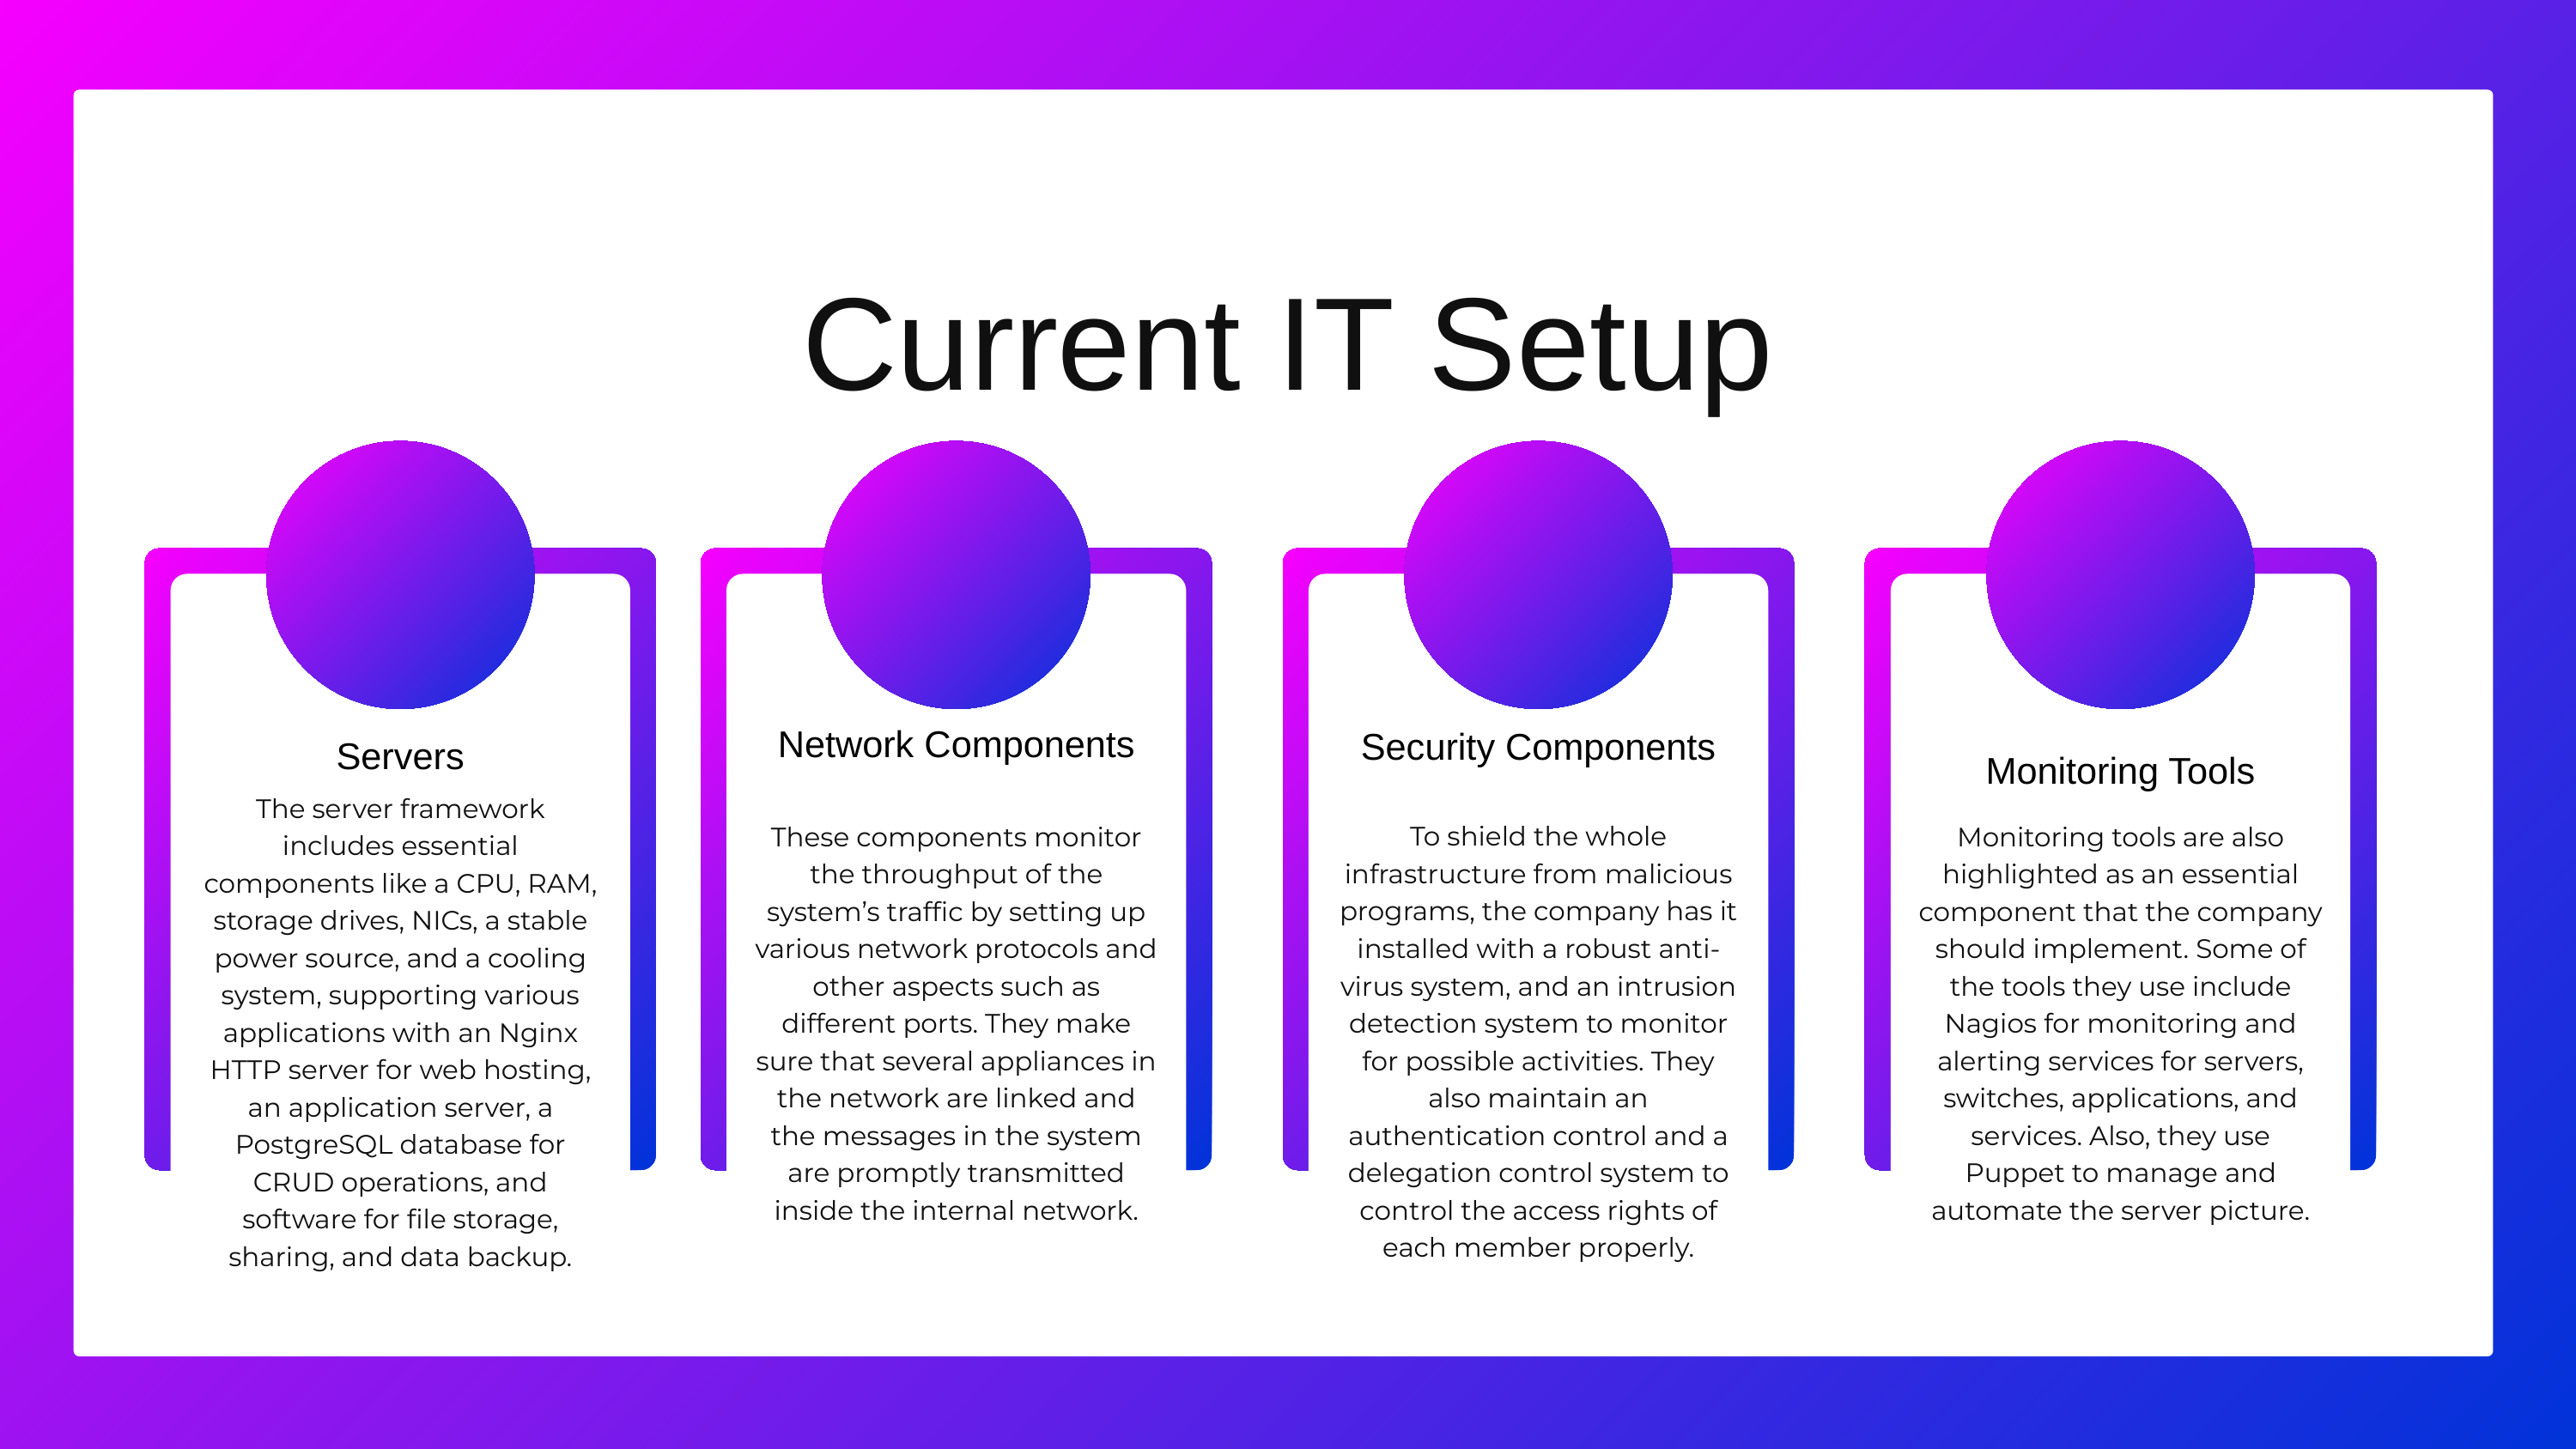

Current IT Setup

Network Components
Security Components
Servers
Monitoring Tools
The server framework includes essential components like a CPU, RAM, storage drives, NICs, a stable power source, and a cooling system, supporting various applications with an Nginx HTTP server for web hosting, an application server, a PostgreSQL database for CRUD operations, and software for file storage, sharing, and data backup.
These components monitor the throughput of the system’s traffic by setting up various network protocols and other aspects such as different ports. They make sure that several appliances in the network are linked and the messages in the system are promptly transmitted inside the internal network.
To shield the whole infrastructure from malicious programs, the company has it installed with a robust anti-virus system, and an intrusion detection system to monitor for possible activities. They also maintain an authentication control and a delegation control system to control the access rights of each member properly.
Monitoring tools are also highlighted as an essential component that the company should implement. Some of the tools they use include Nagios for monitoring and alerting services for servers, switches, applications, and services. Also, they use Puppet to manage and automate the server picture.